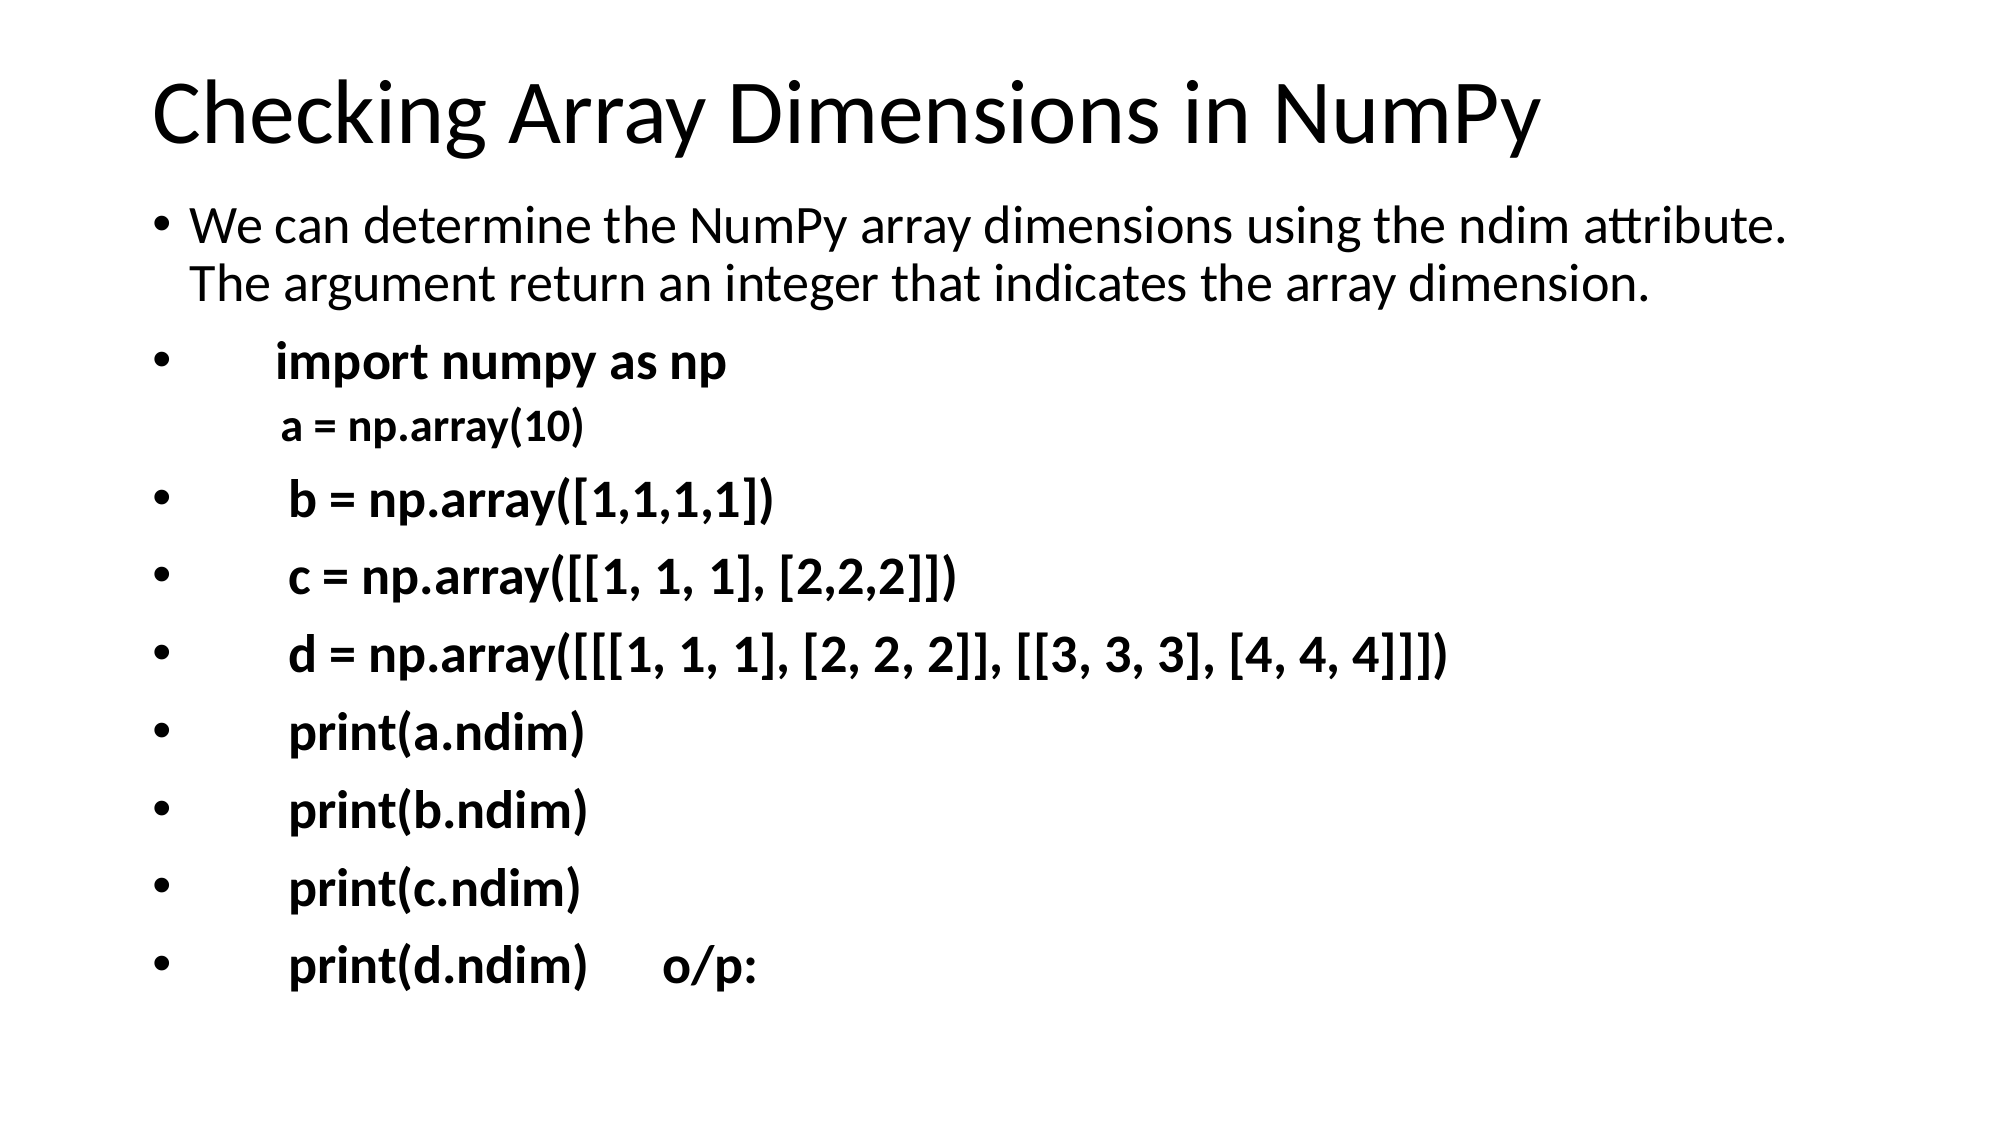

# Checking Array Dimensions in NumPy
We can determine the NumPy array dimensions using the ndim attribute. The argument return an integer that indicates the array dimension.
       import numpy as np
     a = np.array(10)
        b = np.array([1,1,1,1])
        c = np.array([[1, 1, 1], [2,2,2]])
        d = np.array([[[1, 1, 1], [2, 2, 2]], [[3, 3, 3], [4, 4, 4]]])
        print(a.ndim)
        print(b.ndim)
        print(c.ndim)
        print(d.ndim)      o/p: